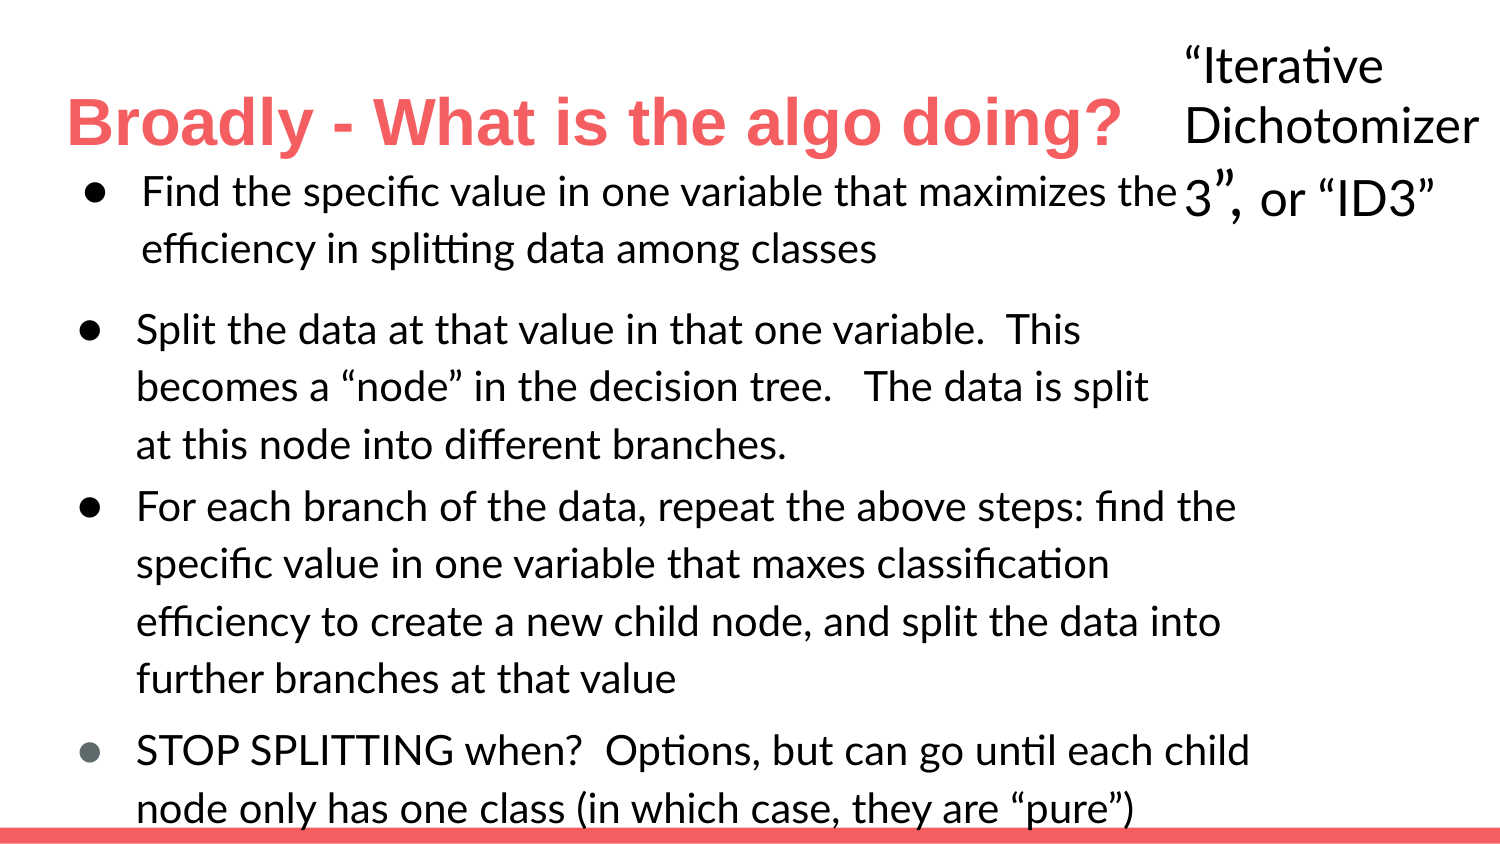

“Iterative Dichotomizer 3”, or “ID3”
# Broadly - What is the algo doing?
Find the specific value in one variable that maximizes the efficiency in splitting data among classes
Split the data at that value in that one variable.  This becomes a “node” in the decision tree.   The data is split at this node into different branches.

For each branch of the data, repeat the above steps: find the specific value in one variable that maxes classification efficiency to create a new child node, and split the data into further branches at that value
STOP SPLITTING when?  Options, but can go until each child node only has one class (in which case, they are “pure”)